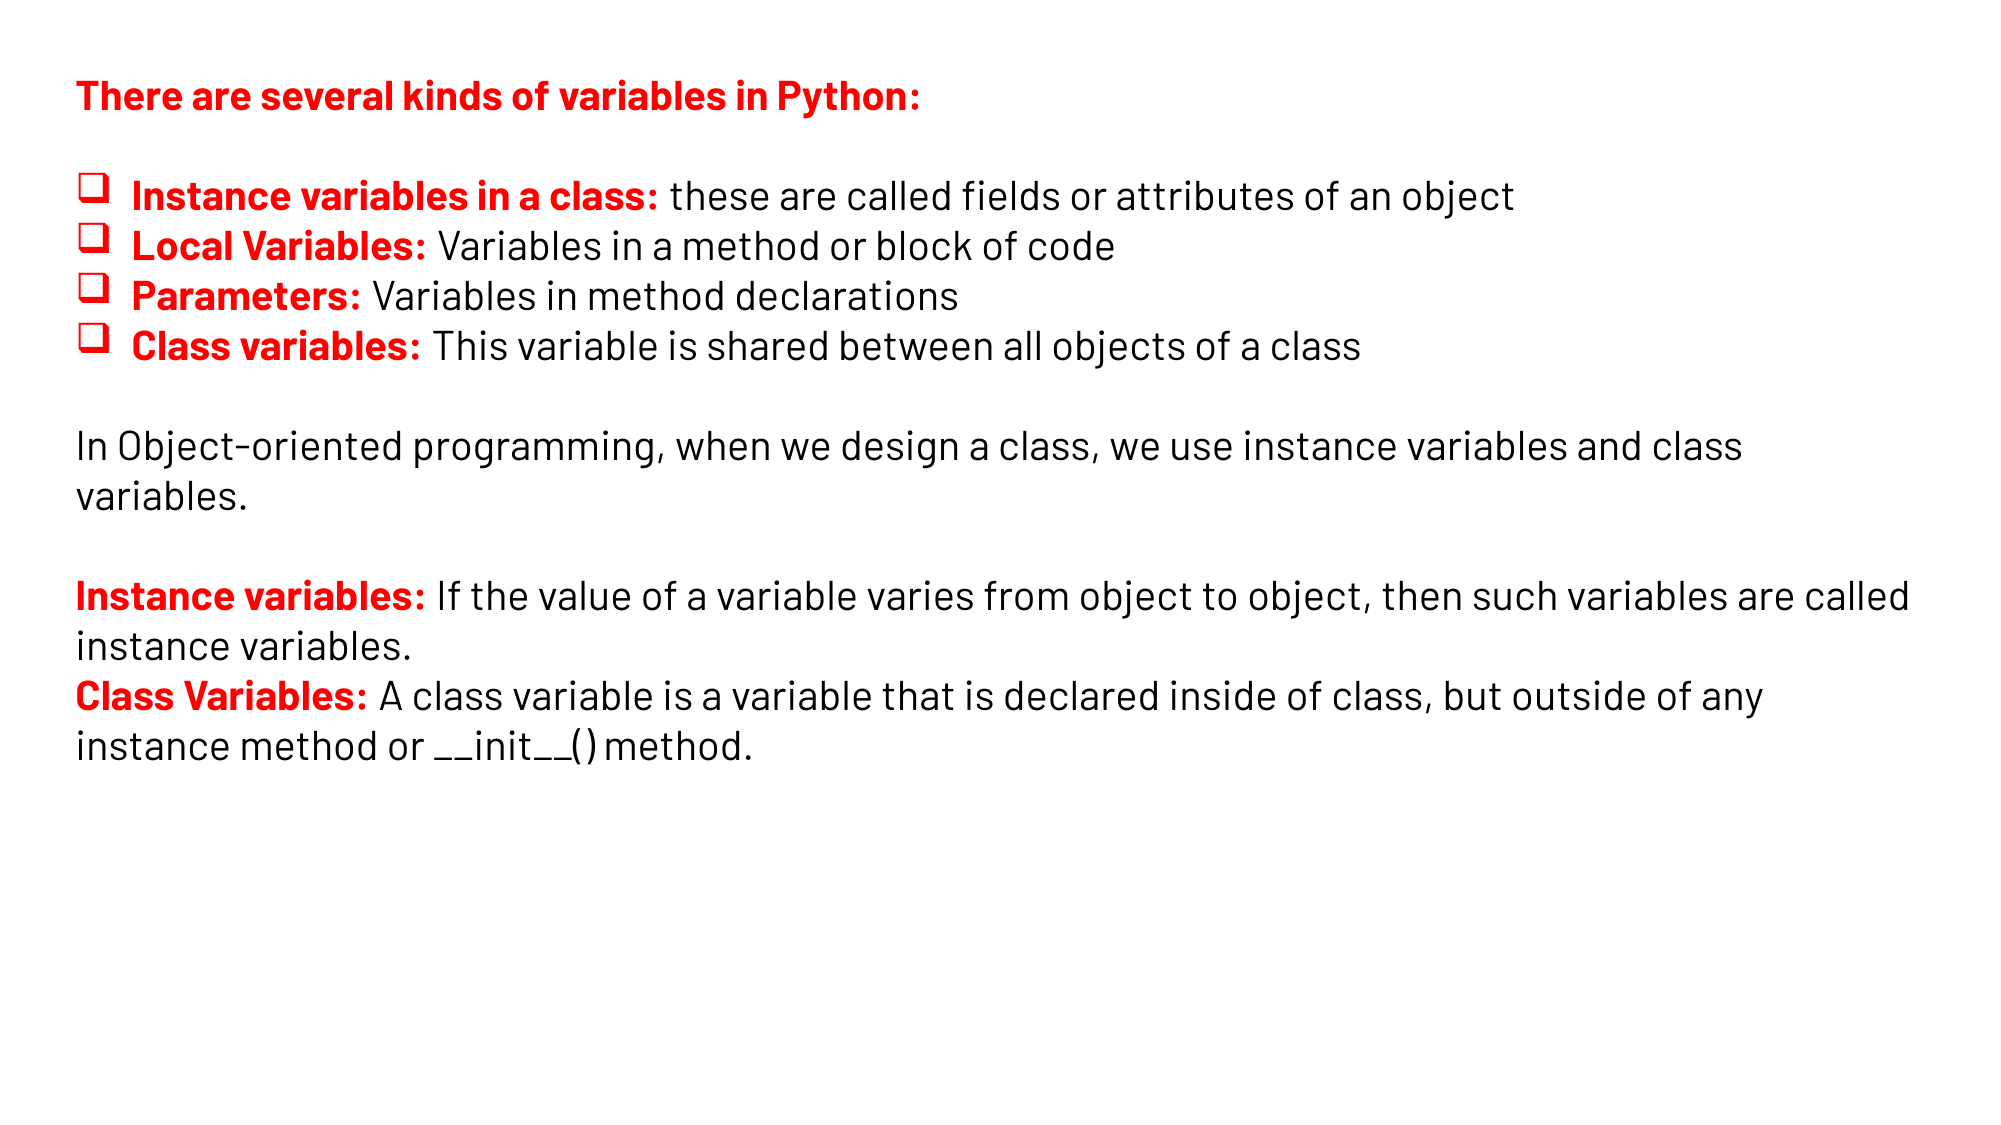

There are several kinds of variables in Python:

Instance variables in a class: these are called fields or attributes of an object
Local Variables: Variables in a method or block of code
Parameters: Variables in method declarations
Class variables: This variable is shared between all objects of a class

In Object-oriented programming, when we design a class, we use instance variables and class variables.

Instance variables: If the value of a variable varies from object to object, then such variables are called instance variables.
Class Variables: A class variable is a variable that is declared inside of class, but outside of any instance method or __init__() method.